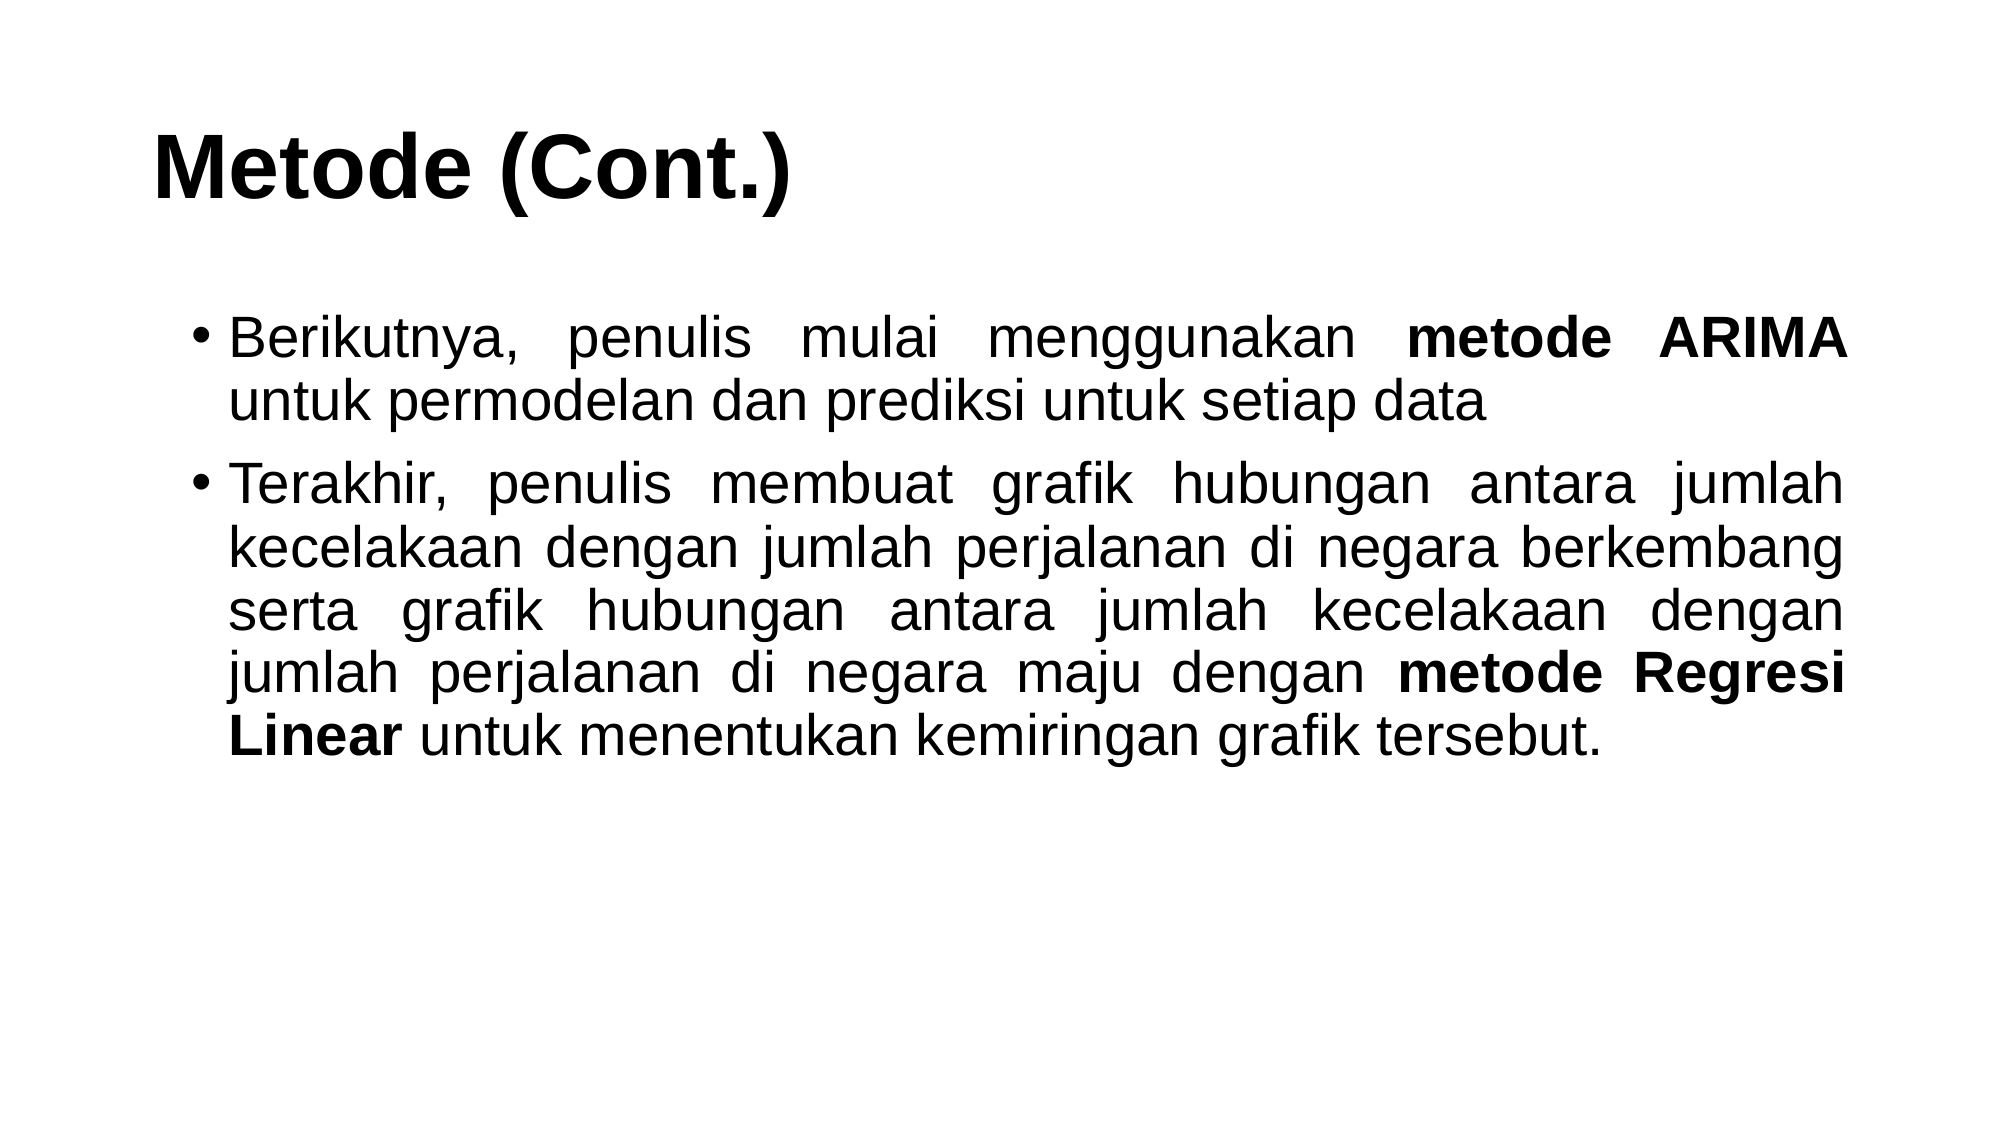

# Metode (Cont.)
Berikutnya, penulis mulai menggunakan metode ARIMA untuk permodelan dan prediksi untuk setiap data
Terakhir, penulis membuat grafik hubungan antara jumlah kecelakaan dengan jumlah perjalanan di negara berkembang serta grafik hubungan antara jumlah kecelakaan dengan jumlah perjalanan di negara maju dengan metode Regresi Linear untuk menentukan kemiringan grafik tersebut.